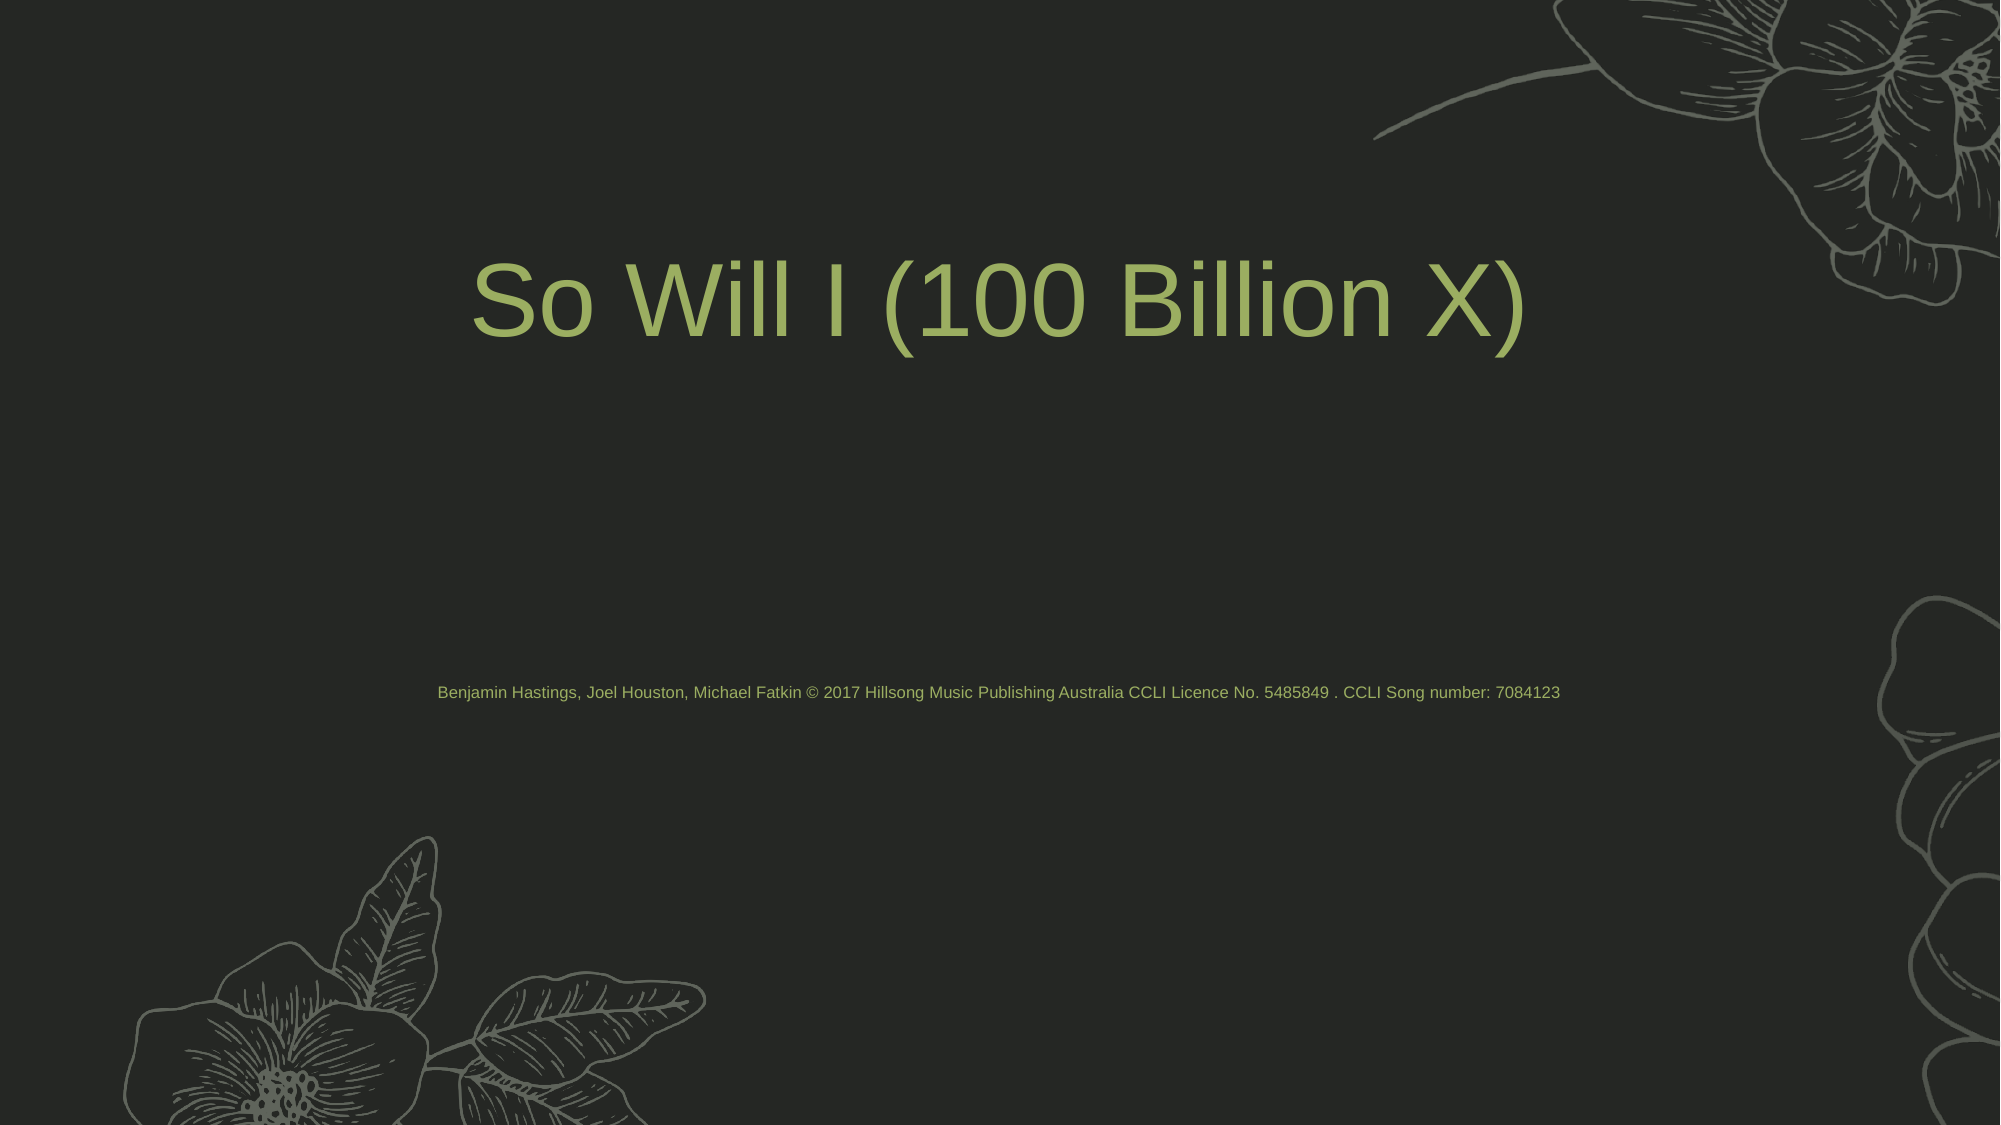

So Will I (100 Billion X)
Benjamin Hastings, Joel Houston, Michael Fatkin © 2017 Hillsong Music Publishing Australia CCLI Licence No. 5485849 . CCLI Song number: 7084123